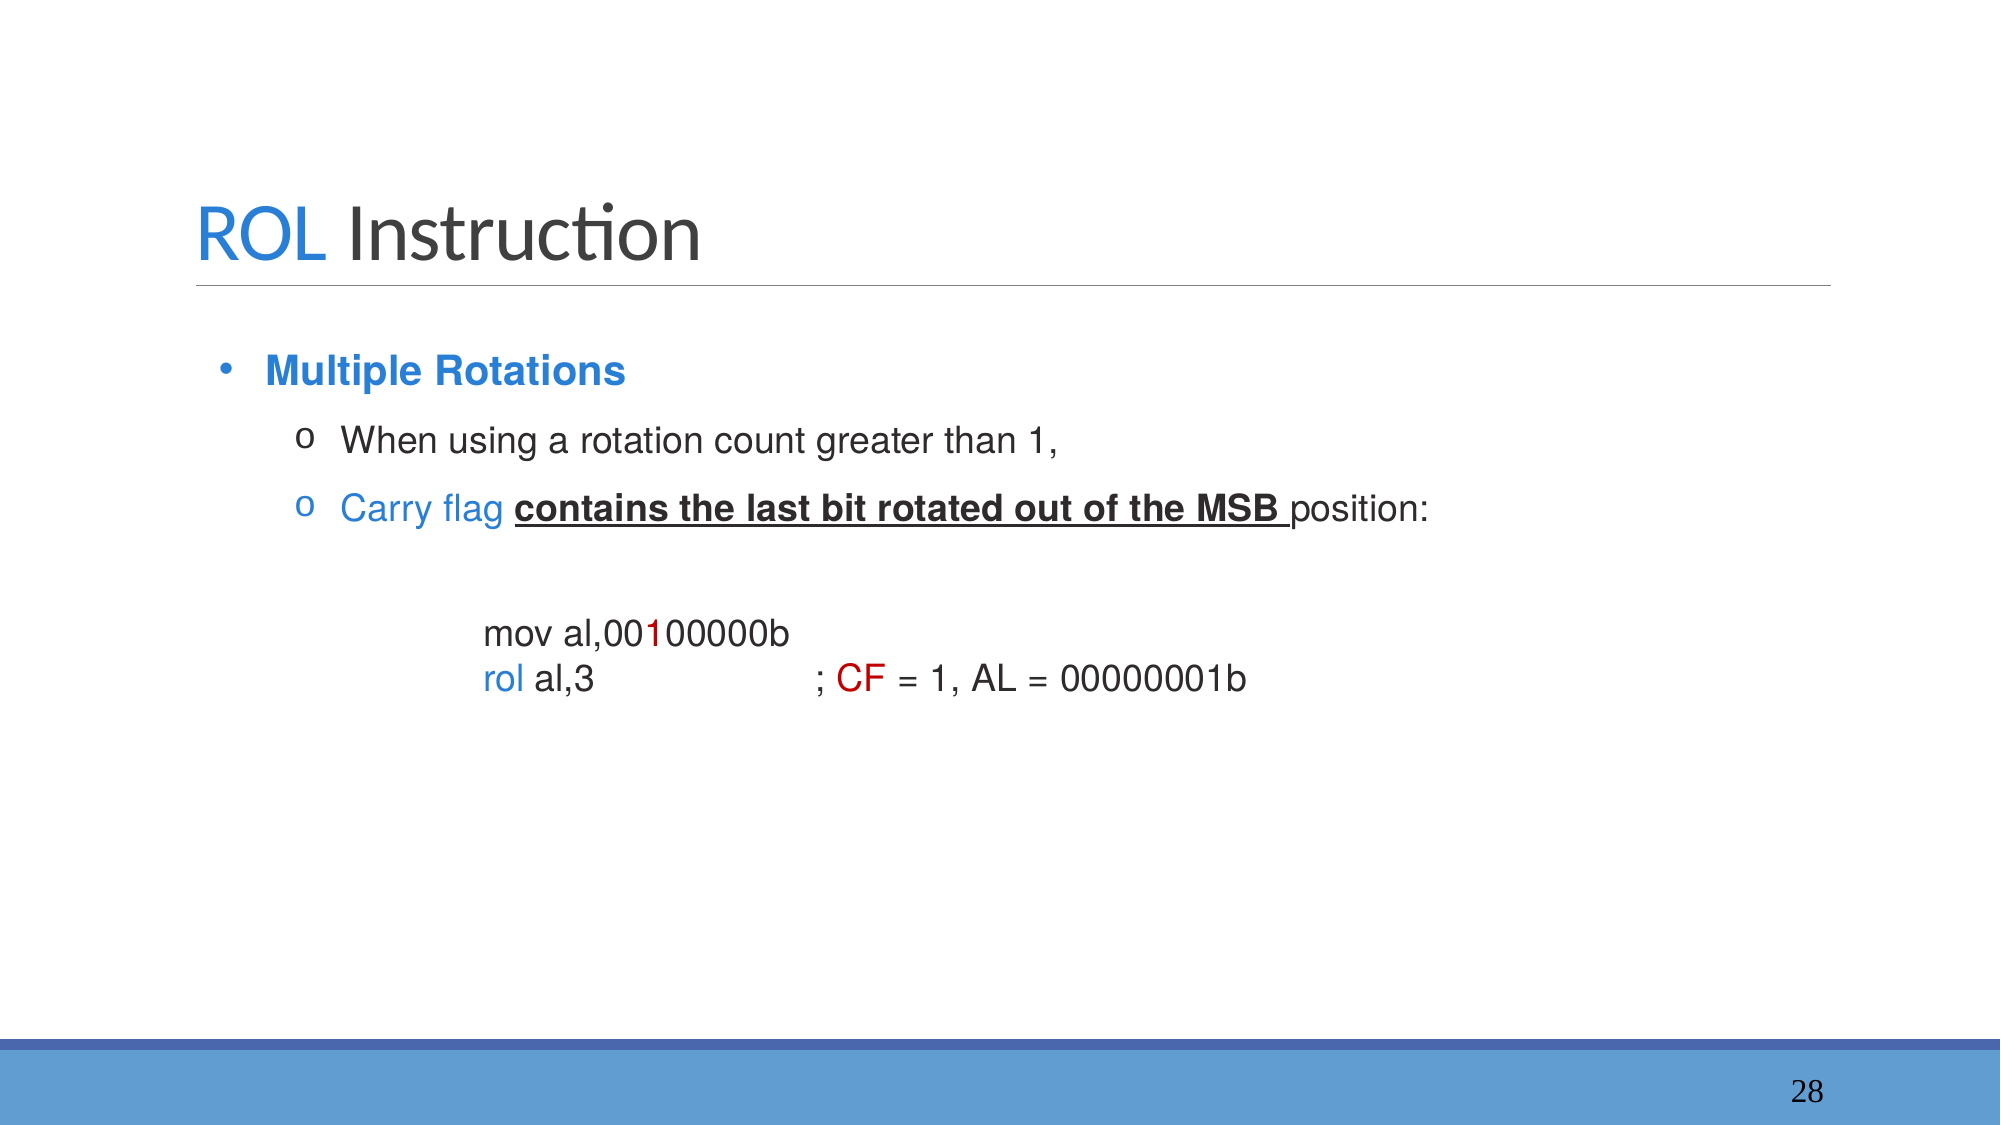

# ROL Instruction
Multiple Rotations
When using a rotation count greater than 1,
Carry flag contains the last bit rotated out of the MSB position:
mov al,00100000b
rol al,3                     ; CF = 1, AL = 00000001b
28